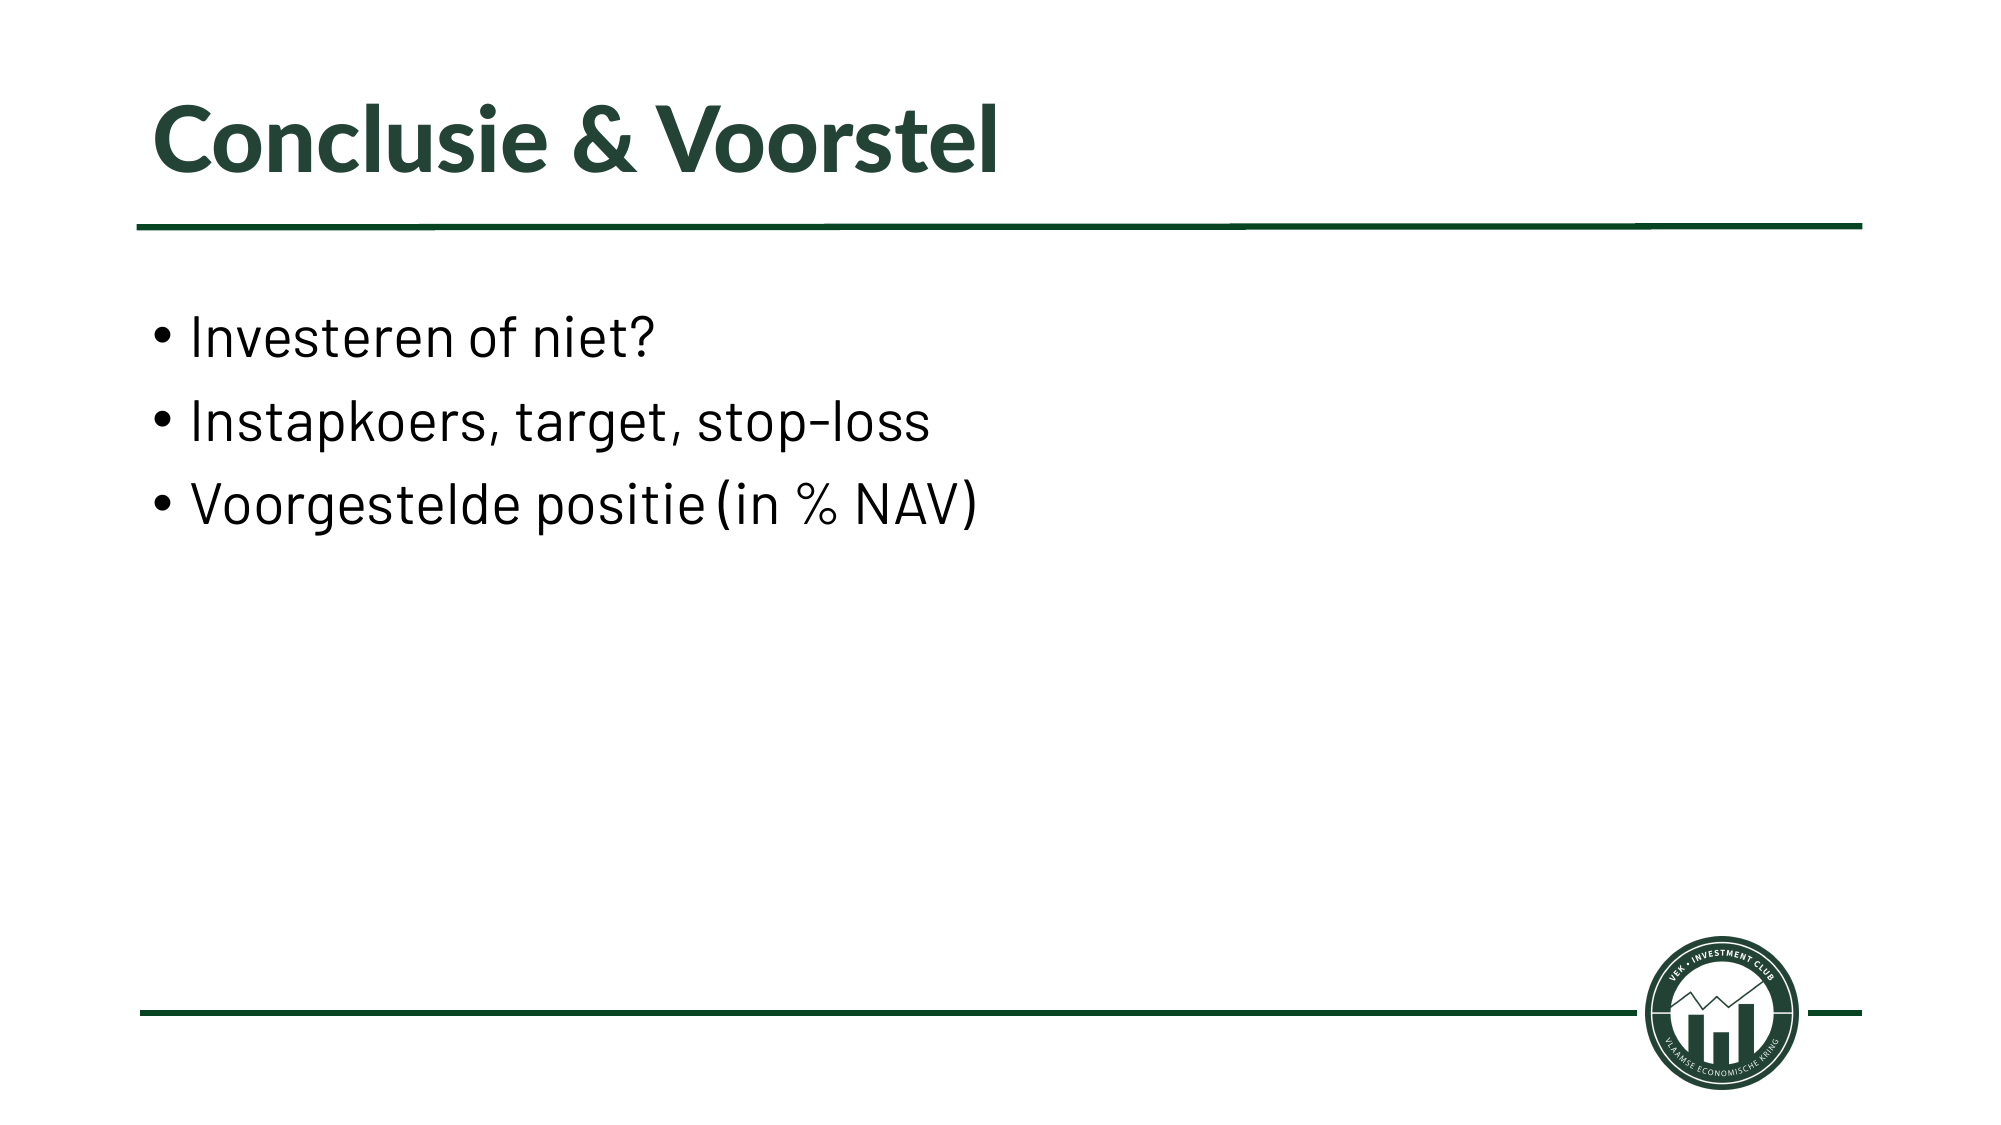

# Conclusie & Voorstel
Investeren of niet?
Instapkoers, target, stop-loss
Voorgestelde positie (in % NAV)